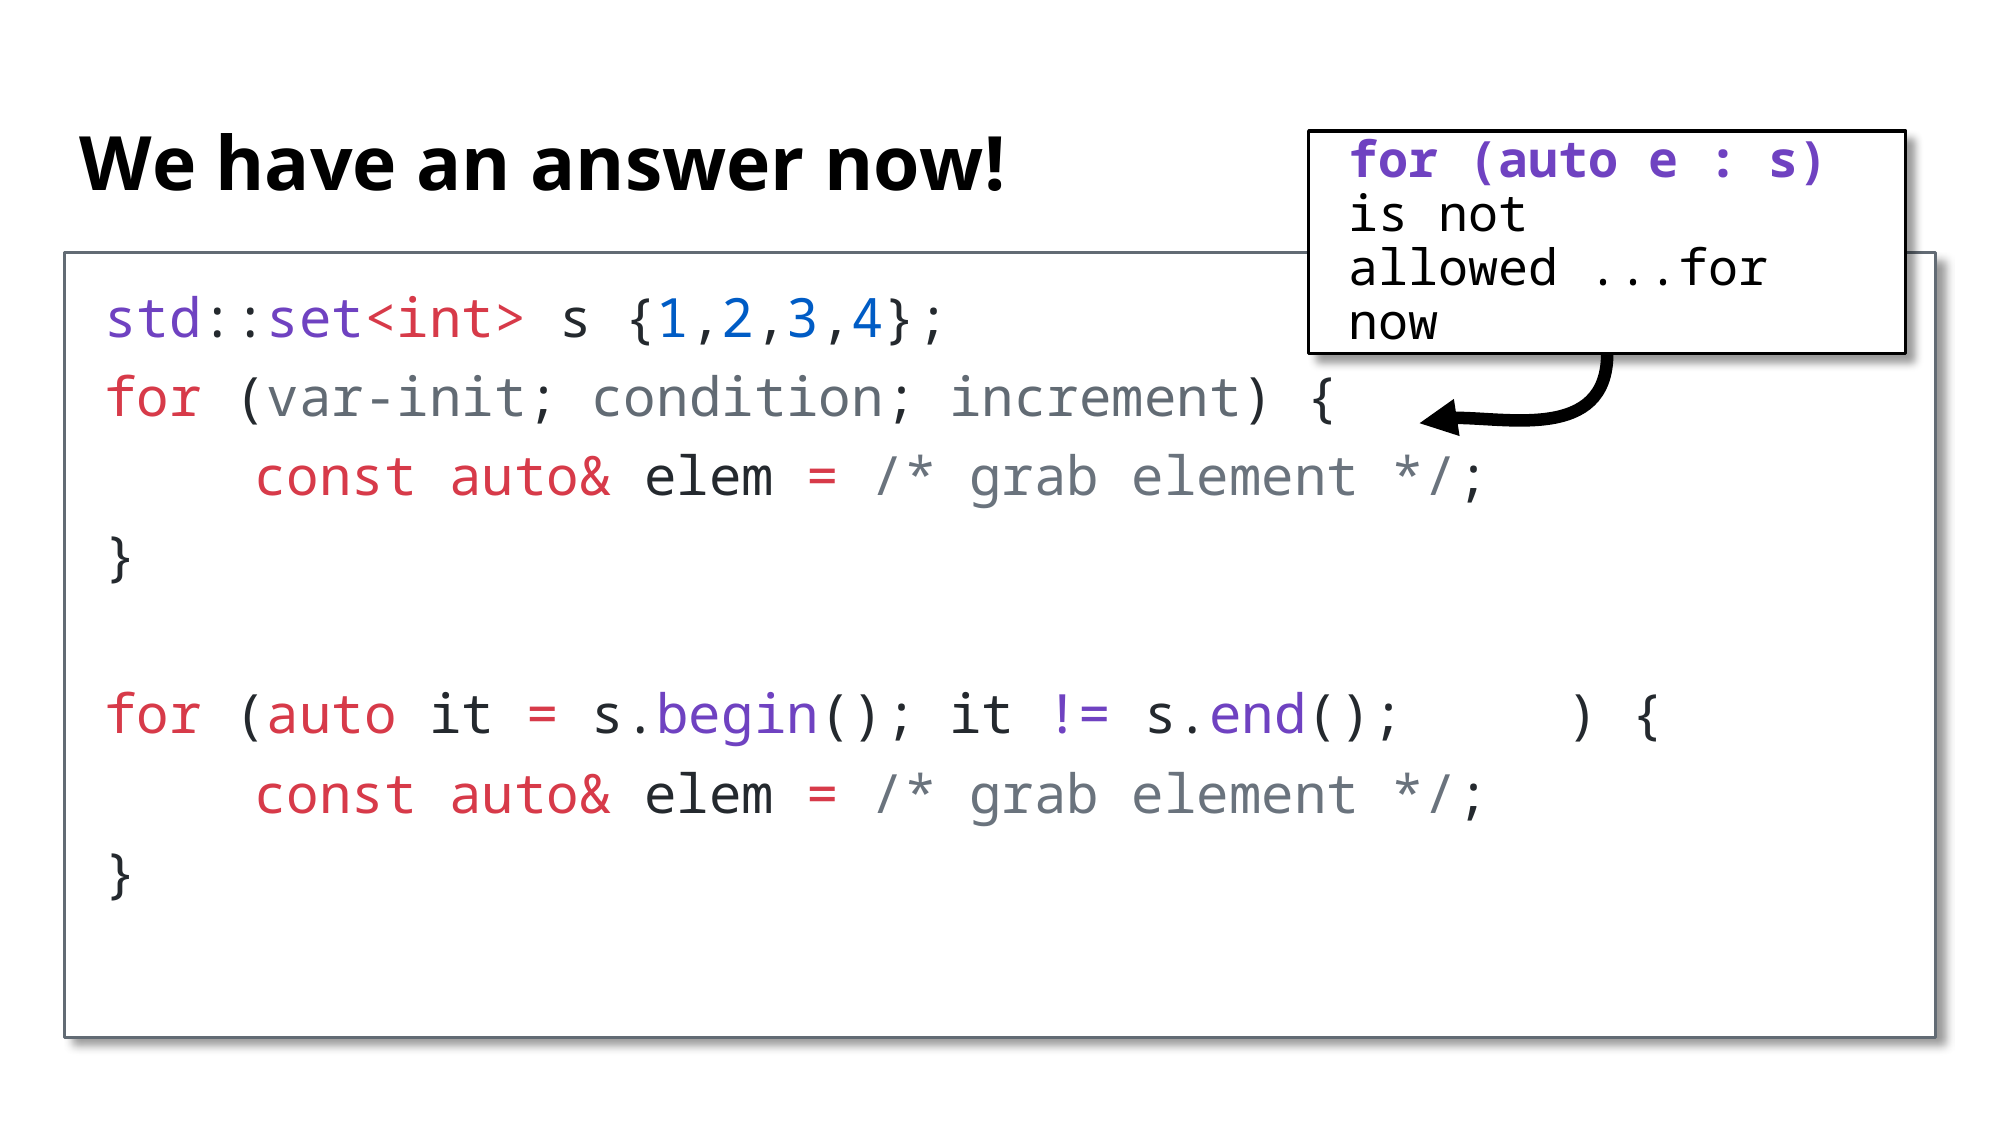

# We have an answer now!
for (auto e : s) is not allowed ...for now
std::set<int> s {1,2,3,4};
for (var-init; condition; increment) {
	const auto& elem = /* grab element */;
}

for (auto it = s.begin(); it != s.end();     ) {
	const auto& elem = /* grab element */;
}